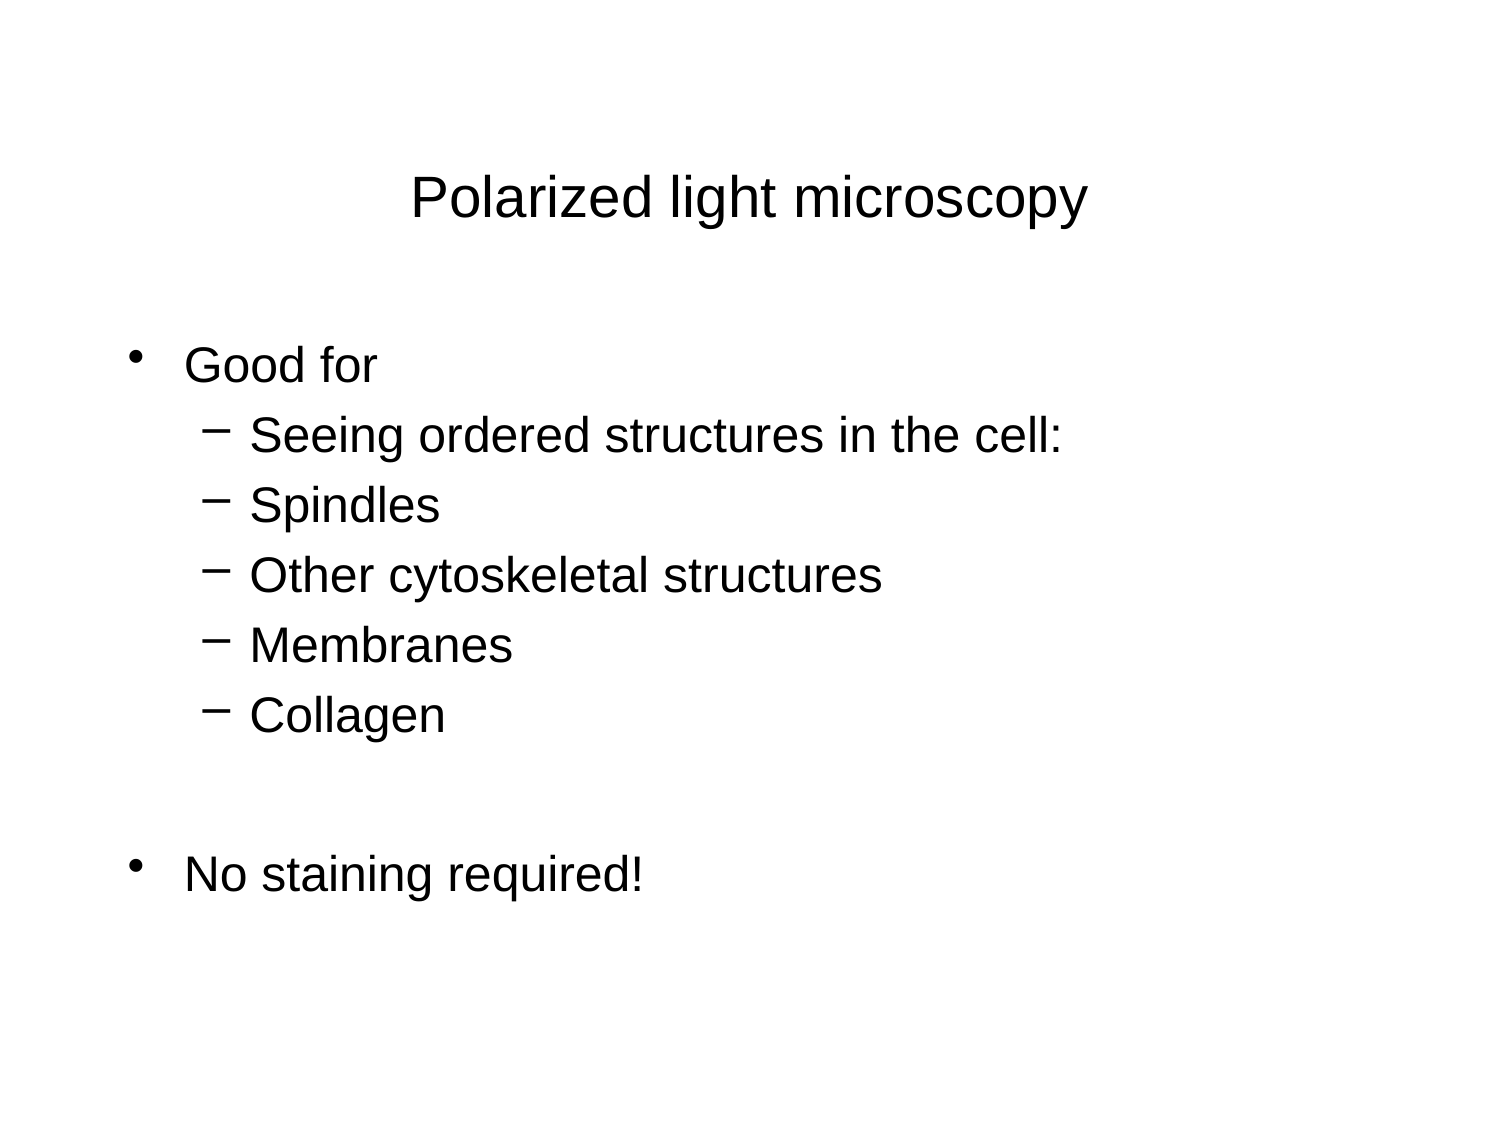

# Polarized light microscopy
Good for
Seeing ordered structures in the cell:
Spindles
Other cytoskeletal structures
Membranes
Collagen

No staining required!